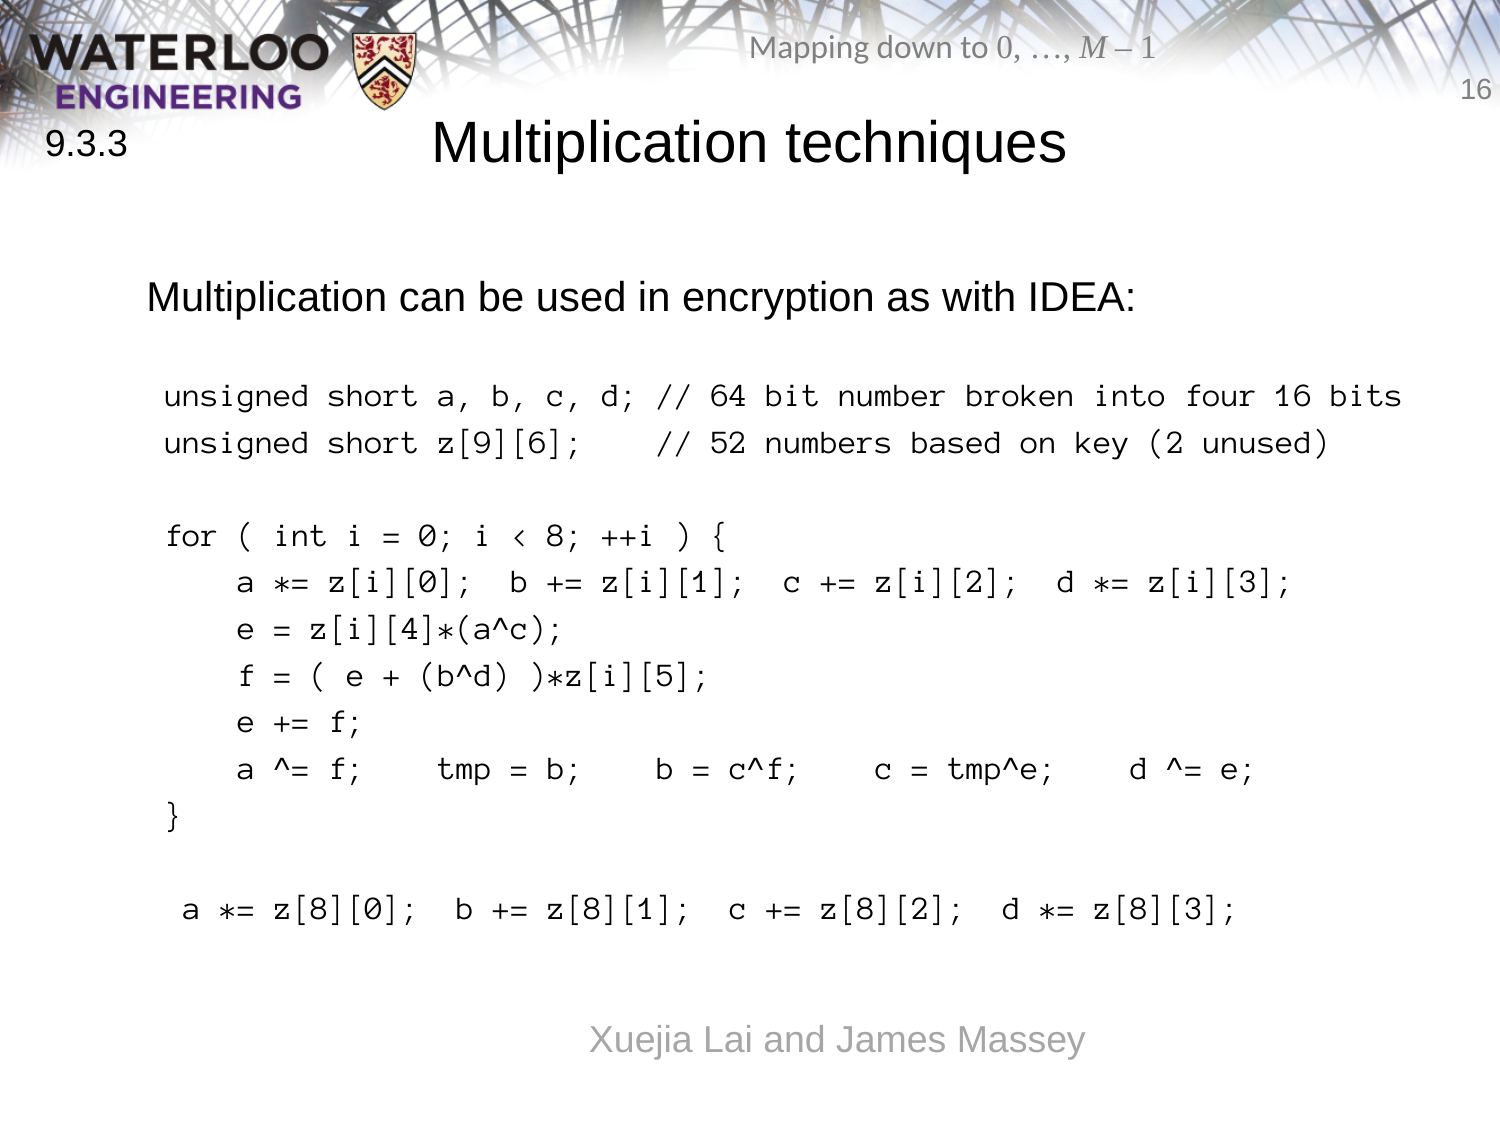

# Multiplication techniques
9.3.3
	Multiplication can be used in encryption as with IDEA:

unsigned short a, b, c, d; // 64 bit number broken into four 16 bits
unsigned short z[9][6];    // 52 numbers based on key (2 unused)

for ( int i = 0; i < 8; ++i ) {
    a *= z[i][0];  b += z[i][1];  c += z[i][2];  d *= z[i][3];
    e = z[i][4]*(a^c);
    f = ( e + (b^d) )*z[i][5];
    e += f;
    a ^= f;    tmp = b;    b = c^f;    c = tmp^e;    d ^= e;
}

 a *= z[8][0];  b += z[8][1];  c += z[8][2];  d *= z[8][3];
Xuejia Lai and James Massey